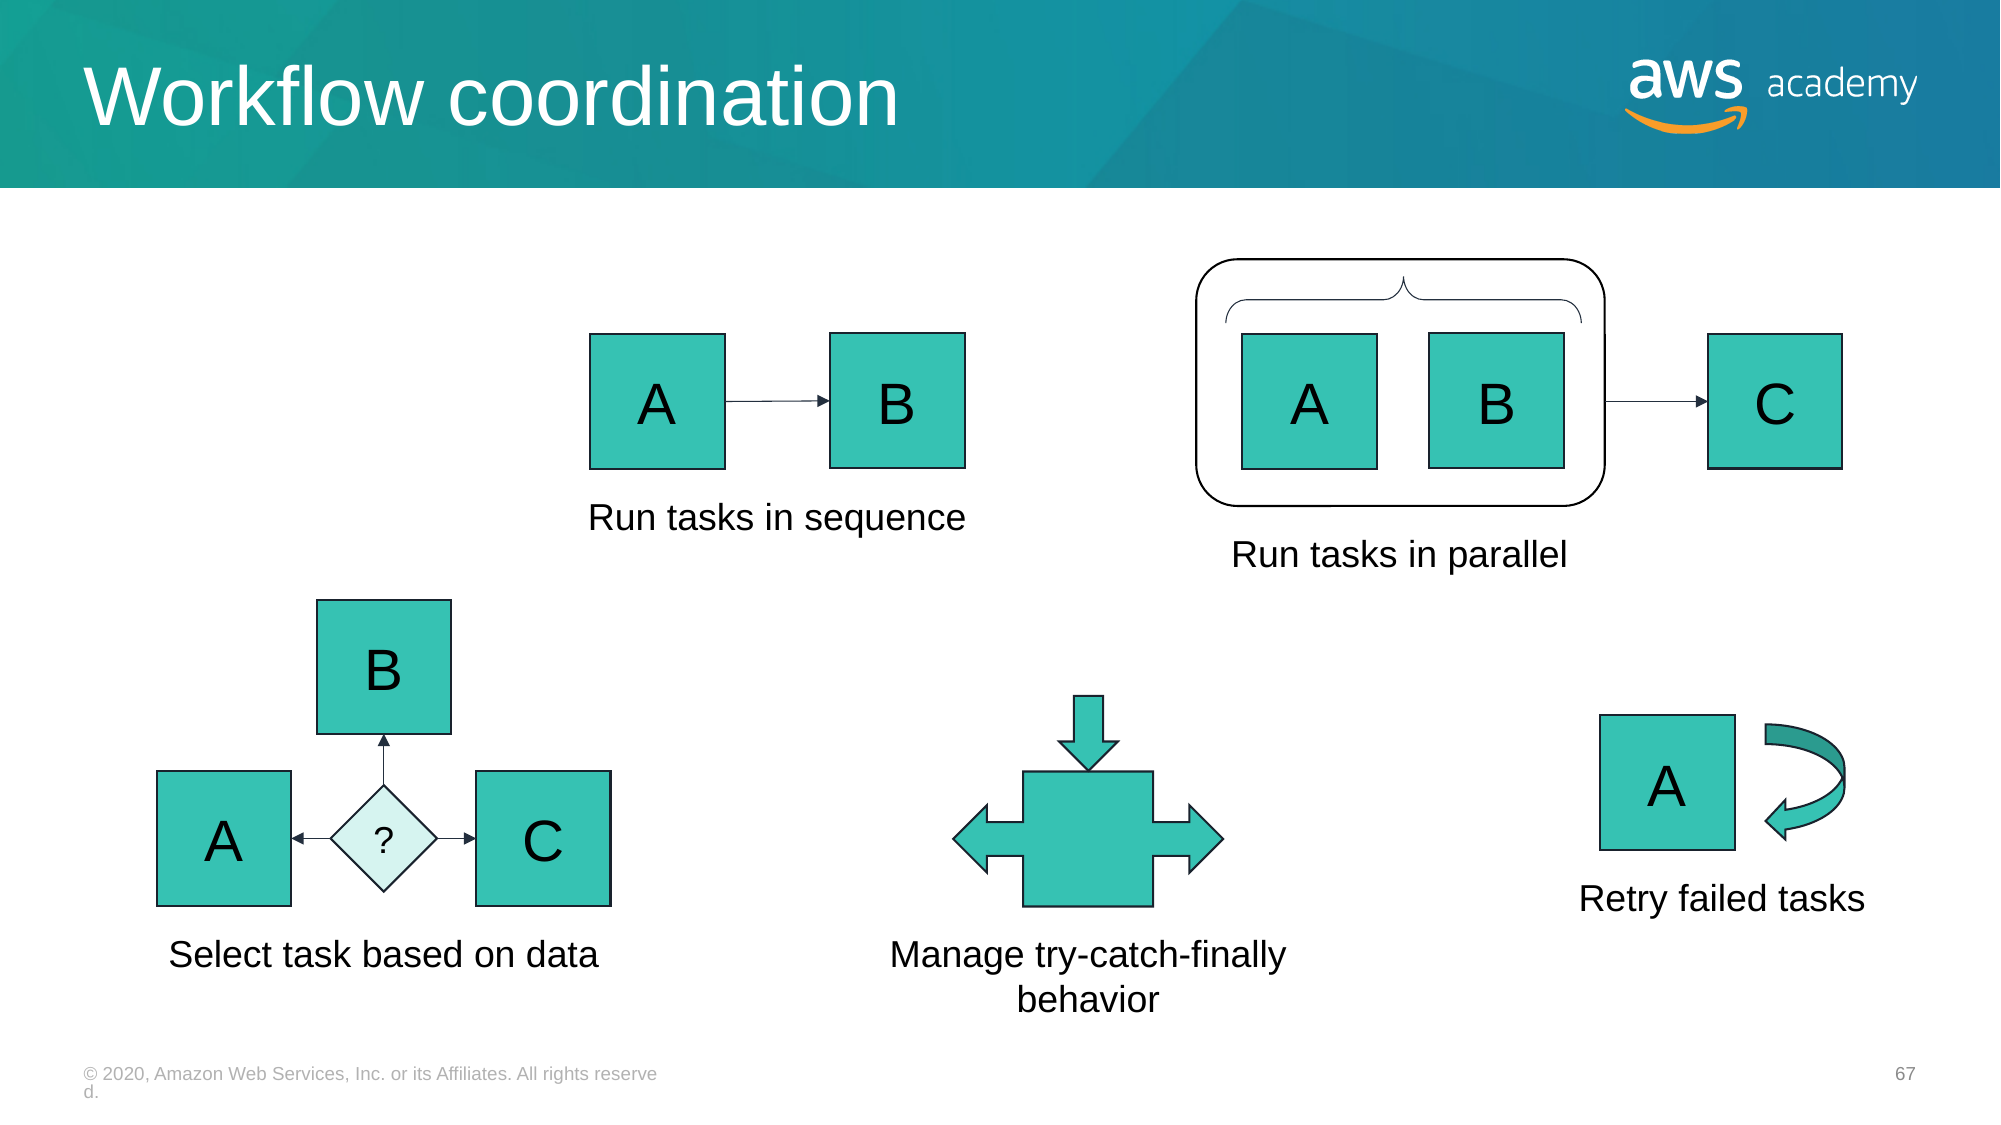

# Workflow coordination

B
A
C
Run tasks in parallel
B
A
Run tasks in sequence
B
A
C
?
Select task based on data

Manage try-catch-finally
behavior
A

Retry failed tasks
© 2020, Amazon Web Services, Inc. or its Affiliates. All rights reserved.
67